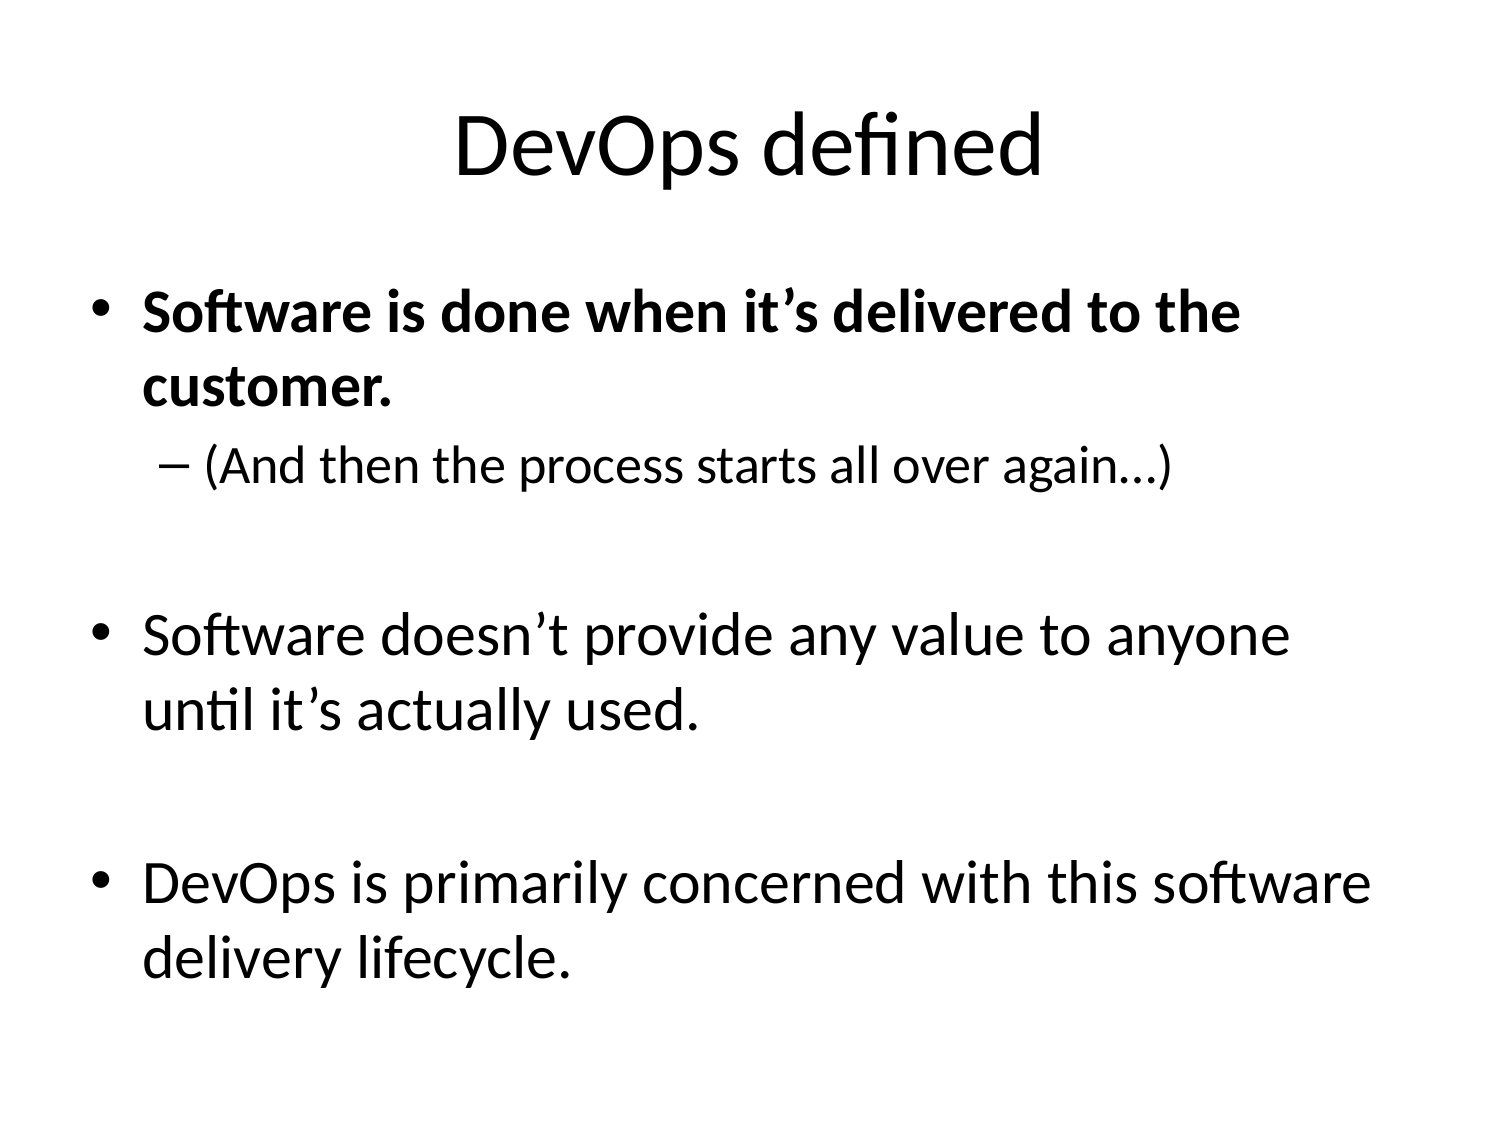

# DevOps defined
Software is done when it’s delivered to the customer.
(And then the process starts all over again…)

Software doesn’t provide any value to anyone until it’s actually used.

DevOps is primarily concerned with this software delivery lifecycle.